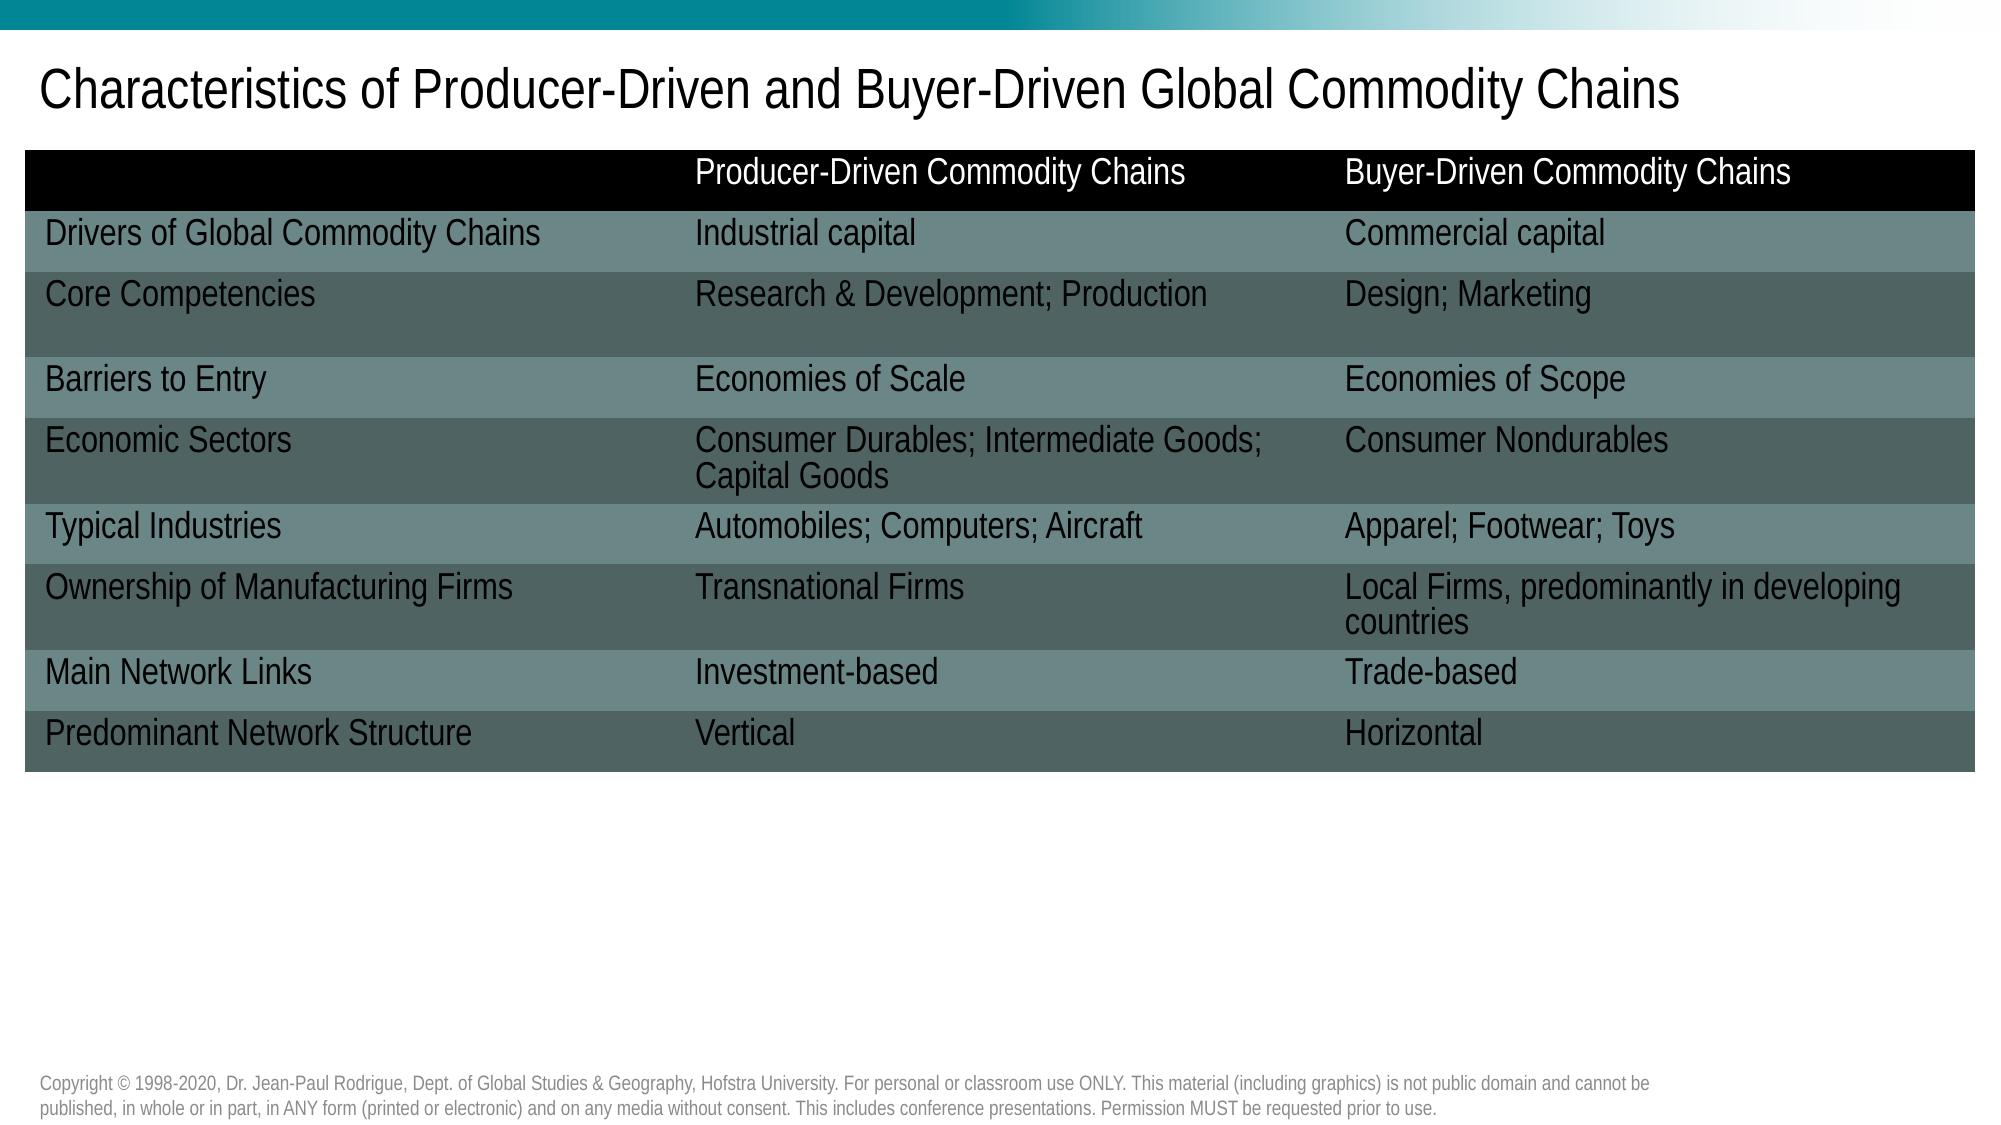

# Characteristics of Producer-Driven and Buyer-Driven Global Commodity Chains
|  | Producer-Driven Commodity Chains | Buyer-Driven Commodity Chains |
| --- | --- | --- |
| Drivers of Global Commodity Chains | Industrial capital | Commercial capital |
| Core Competencies | Research & Development; Production | Design; Marketing |
| Barriers to Entry | Economies of Scale | Economies of Scope |
| Economic Sectors | Consumer Durables; Intermediate Goods; Capital Goods | Consumer Nondurables |
| Typical Industries | Automobiles; Computers; Aircraft | Apparel; Footwear; Toys |
| Ownership of Manufacturing Firms | Transnational Firms | Local Firms, predominantly in developing countries |
| Main Network Links | Investment-based | Trade-based |
| Predominant Network Structure | Vertical | Horizontal |
Copyright © 1998-2020, Dr. Jean-Paul Rodrigue, Dept. of Global Studies & Geography, Hofstra University. For personal or classroom use ONLY. This material (including graphics) is not public domain and cannot be published, in whole or in part, in ANY form (printed or electronic) and on any media without consent. This includes conference presentations. Permission MUST be requested prior to use.